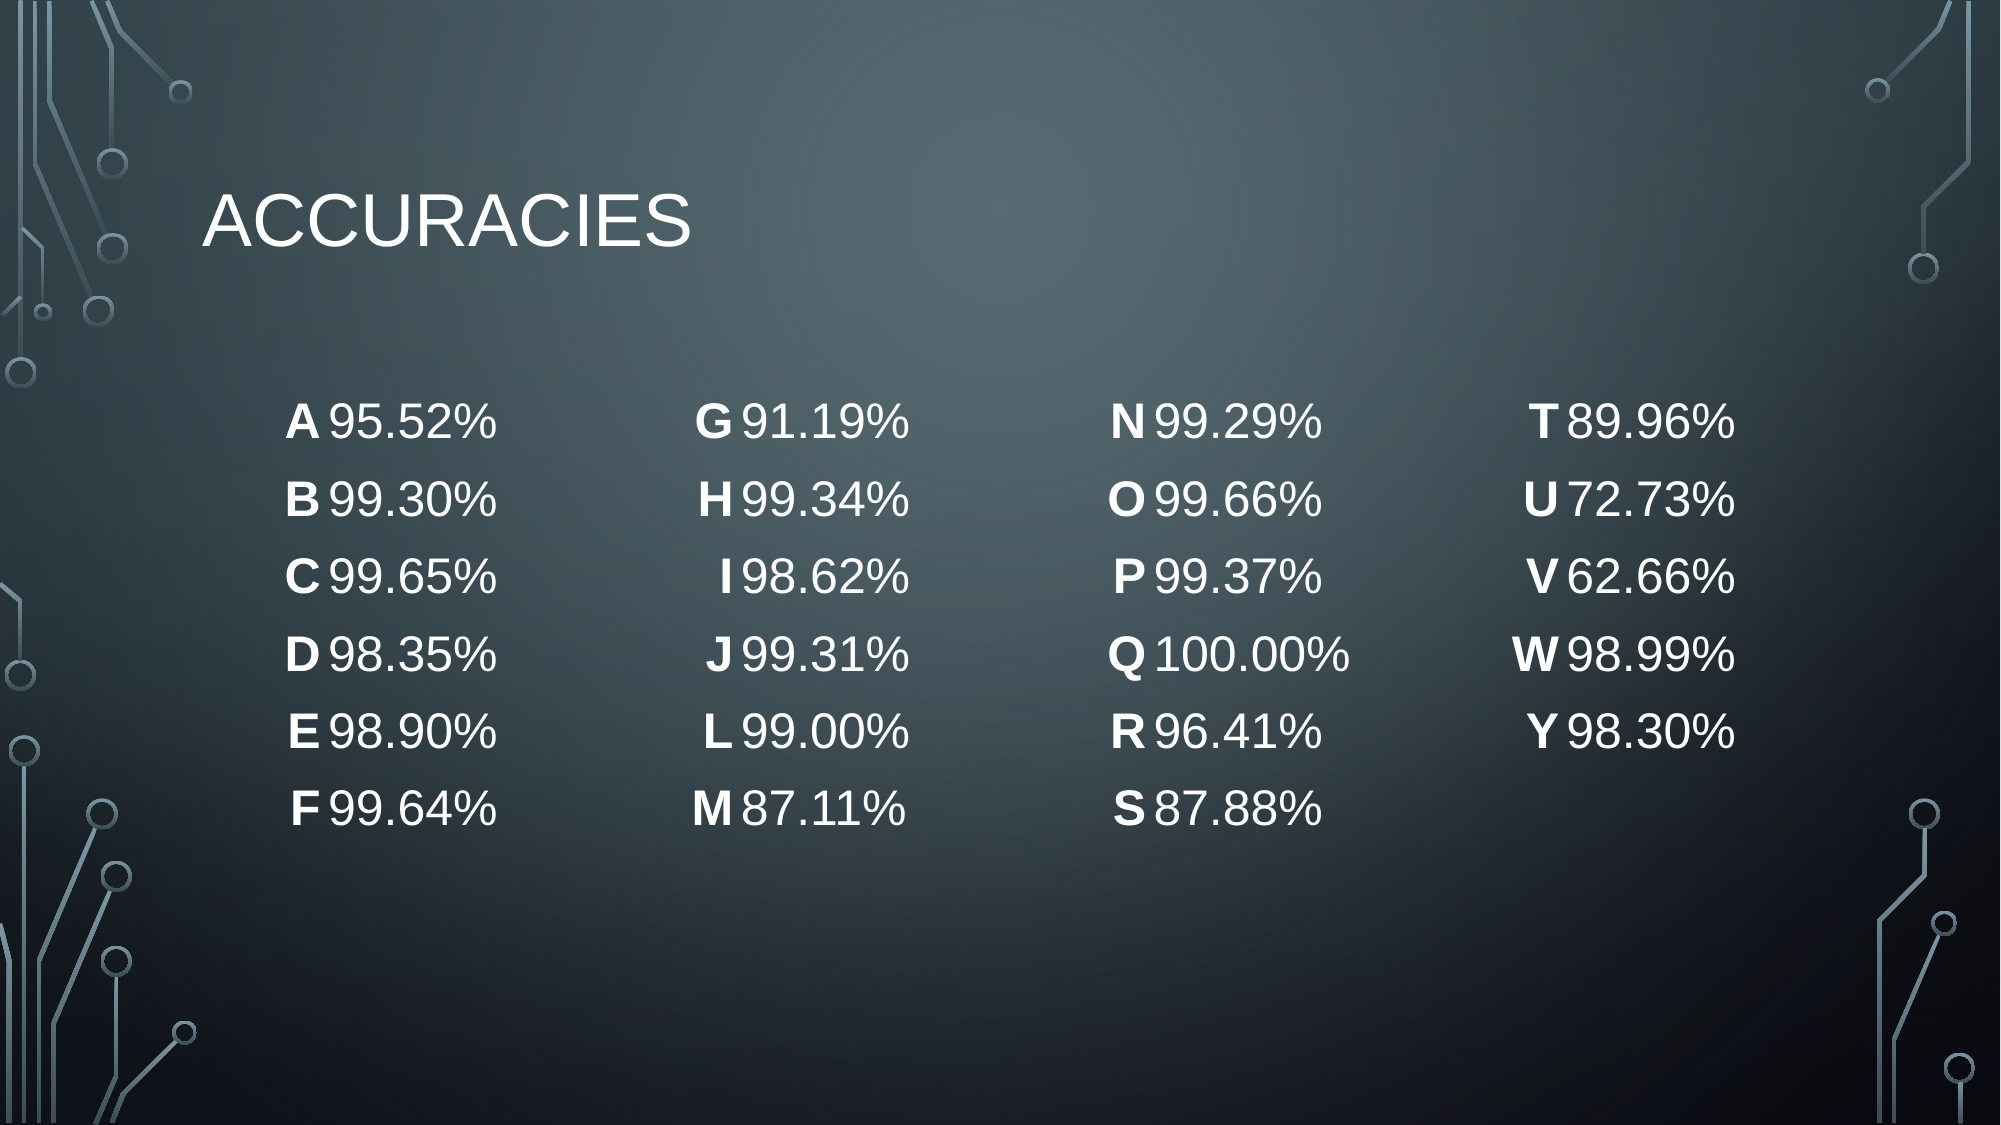

# Accuracies
| A | 95.52% | G | 91.19% | N | 99.29% | T | 89.96% |
| --- | --- | --- | --- | --- | --- | --- | --- |
| B | 99.30% | H | 99.34% | O | 99.66% | U | 72.73% |
| C | 99.65% | I | 98.62% | P | 99.37% | V | 62.66% |
| D | 98.35% | J | 99.31% | Q | 100.00% | W | 98.99% |
| E | 98.90% | L | 99.00% | R | 96.41% | Y | 98.30% |
| F | 99.64% | M | 87.11% | S | 87.88% |  |  |